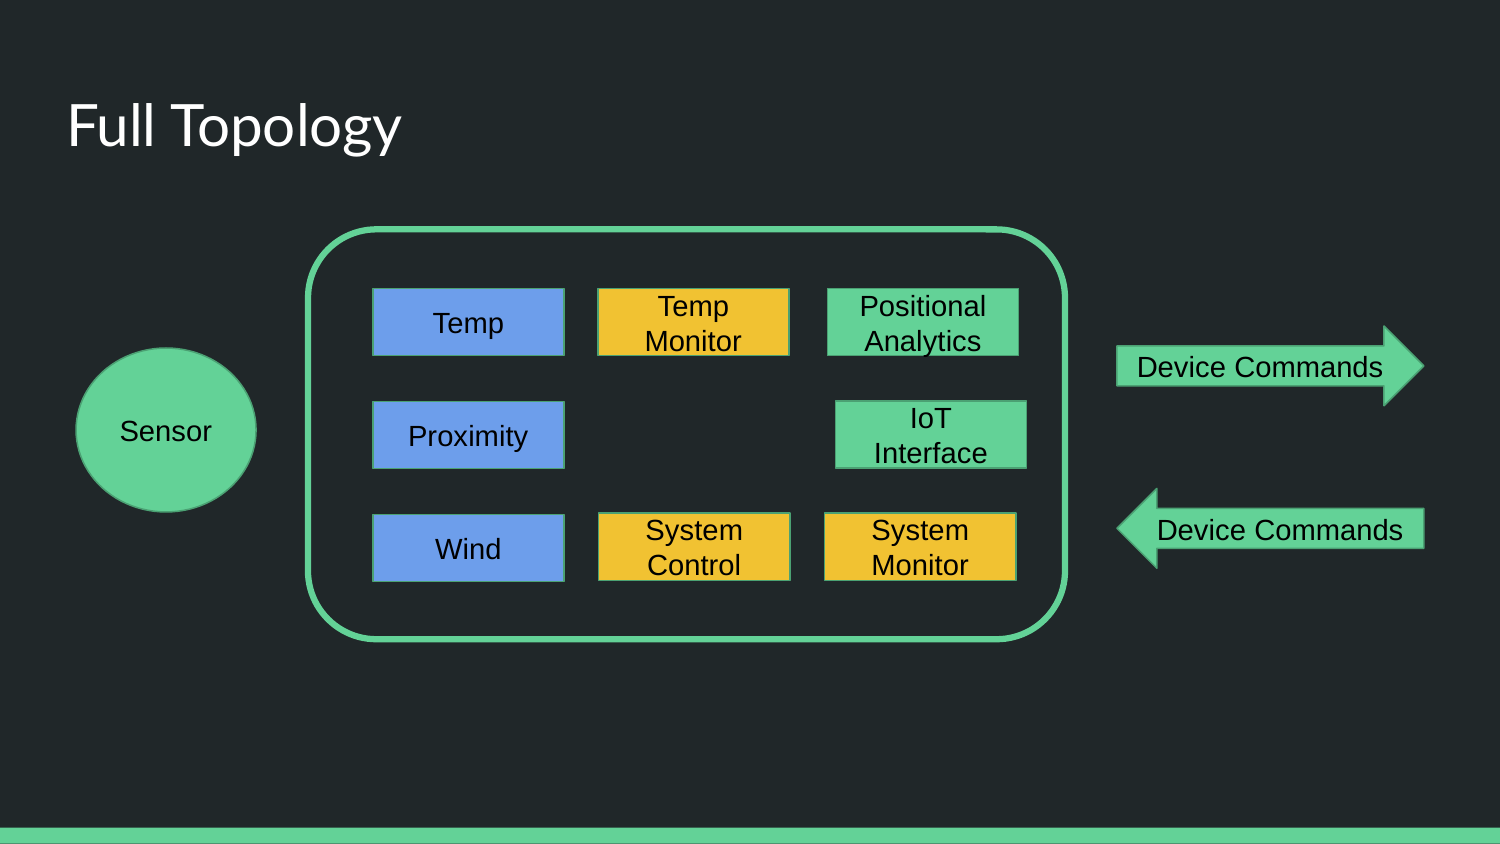

# Full Topology

Temp
Temp Monitor
Positional
Analytics
Device Commands
Sensor
IoT
Interface
Proximity
Device Commands
System Control
System
Monitor
Wind